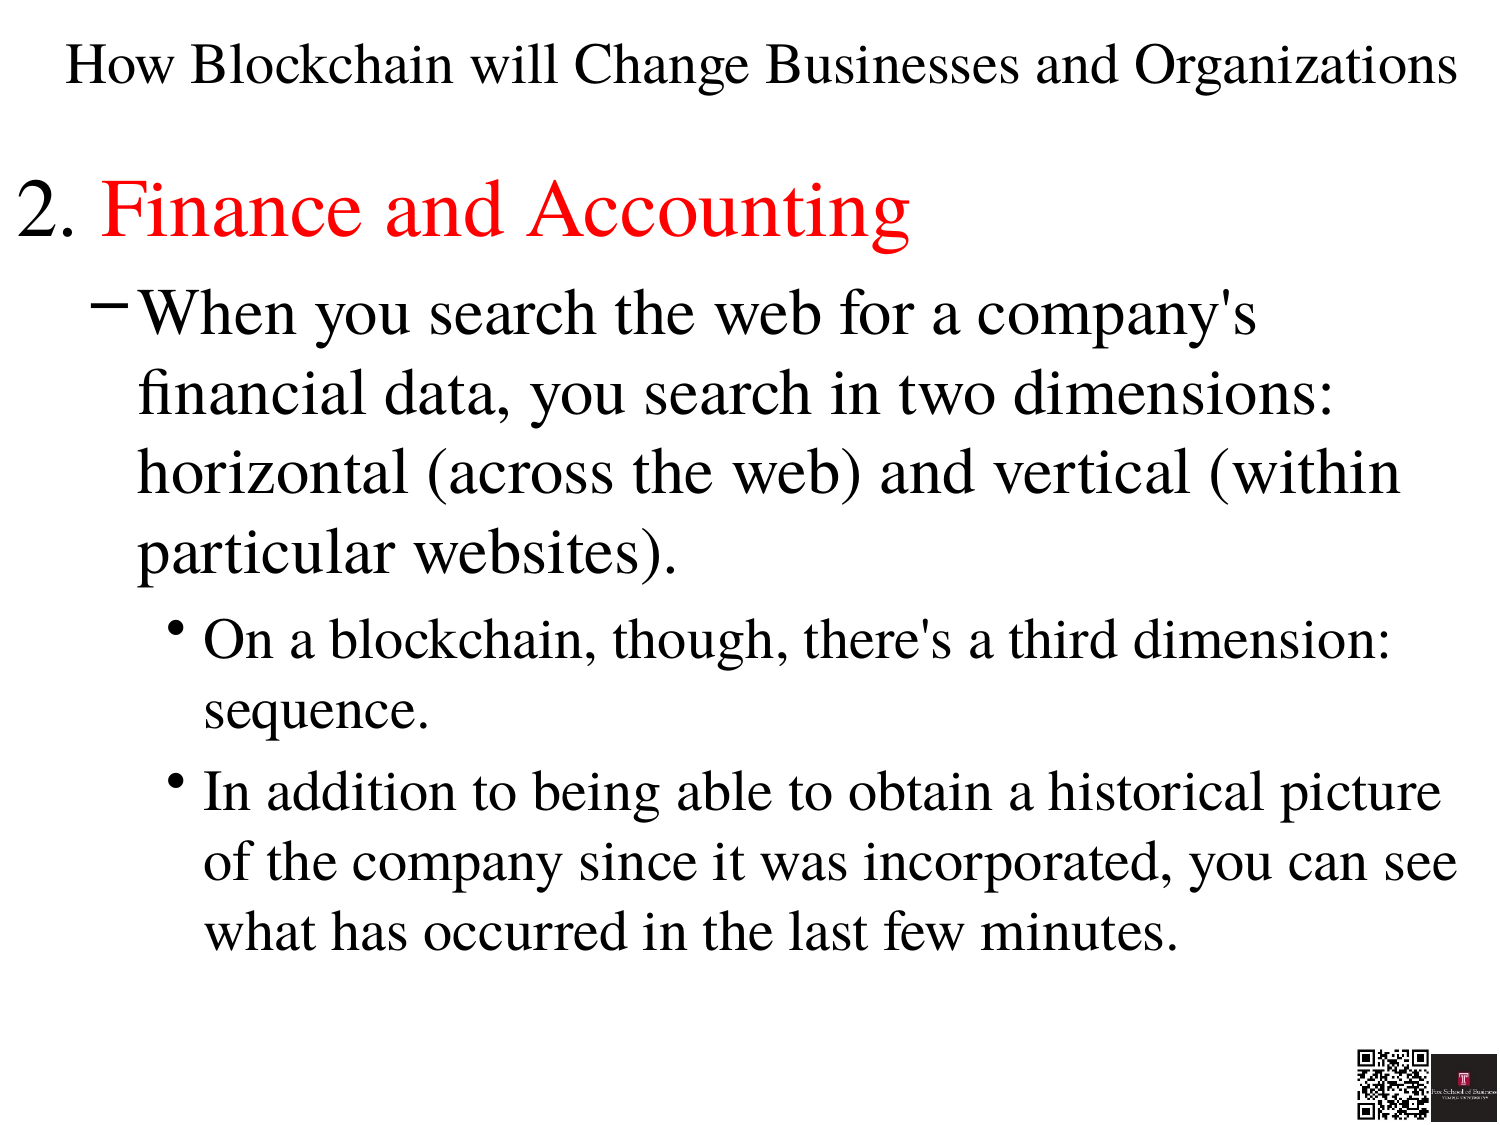

# How Blockchain will Change Businesses and Organizations
2. Finance and Accounting
When you search the web for a company's financial data, you search in two dimensions: horizontal (across the web) and vertical (within particular websites).
On a blockchain, though, there's a third dimension: sequence.
In addition to being able to obtain a historical picture of the company since it was incorporated, you can see what has occurred in the last few minutes.